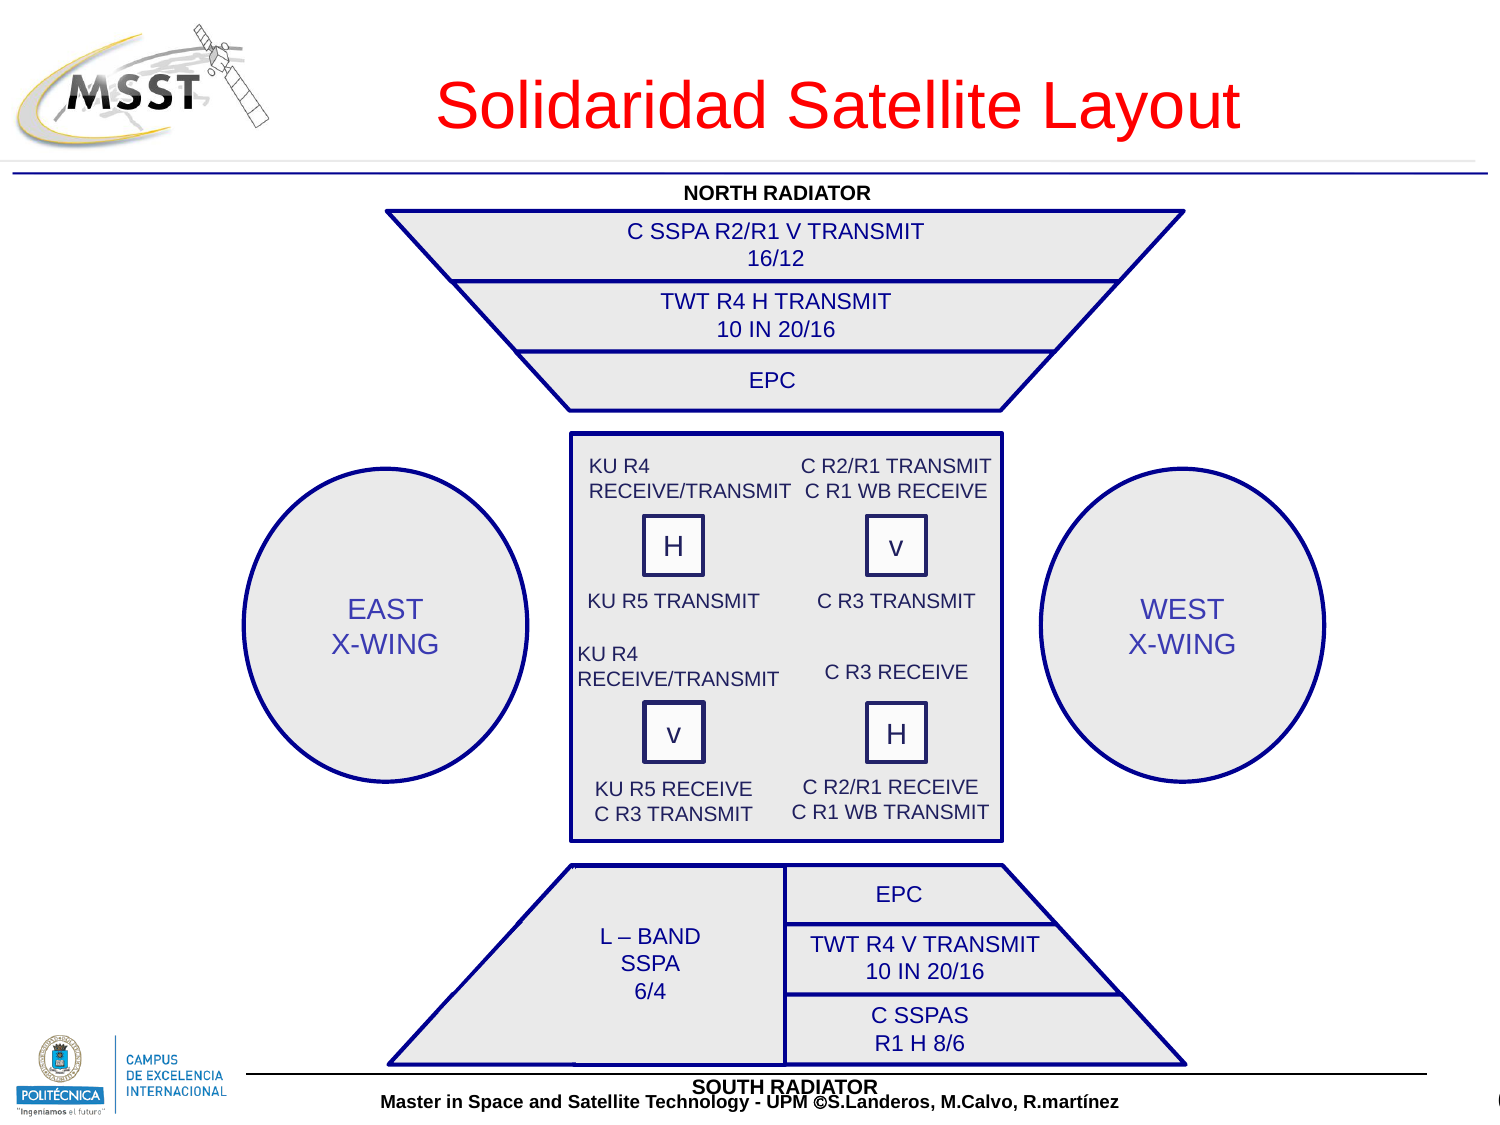

Solidaridad Satellite Layout
NORTH RADIATOR
C SSPA R2/R1 V TRANSMIT
16/12

TWT R4 H TRANSMIT
10 IN 20/16

EPC

KU R4
RECEIVE/TRANSMIT
C R2/R1 TRANSMIT
C R1 WB RECEIVE
H
v
KU R5 TRANSMIT
C R3 TRANSMIT
KU R4
RECEIVE/TRANSMIT
C R3 RECEIVE
v
H
C R2/R1 RECEIVE
C R1 WB TRANSMIT
KU R5 RECEIVE
C R3 TRANSMIT
EAST
X-WING
WEST
X-WING

EPC

L – BAND
SSPA
6/4
TWT R4 V TRANSMIT
10 IN 20/16
C SSPAS
R1 H 8/6
SOUTH RADIATOR